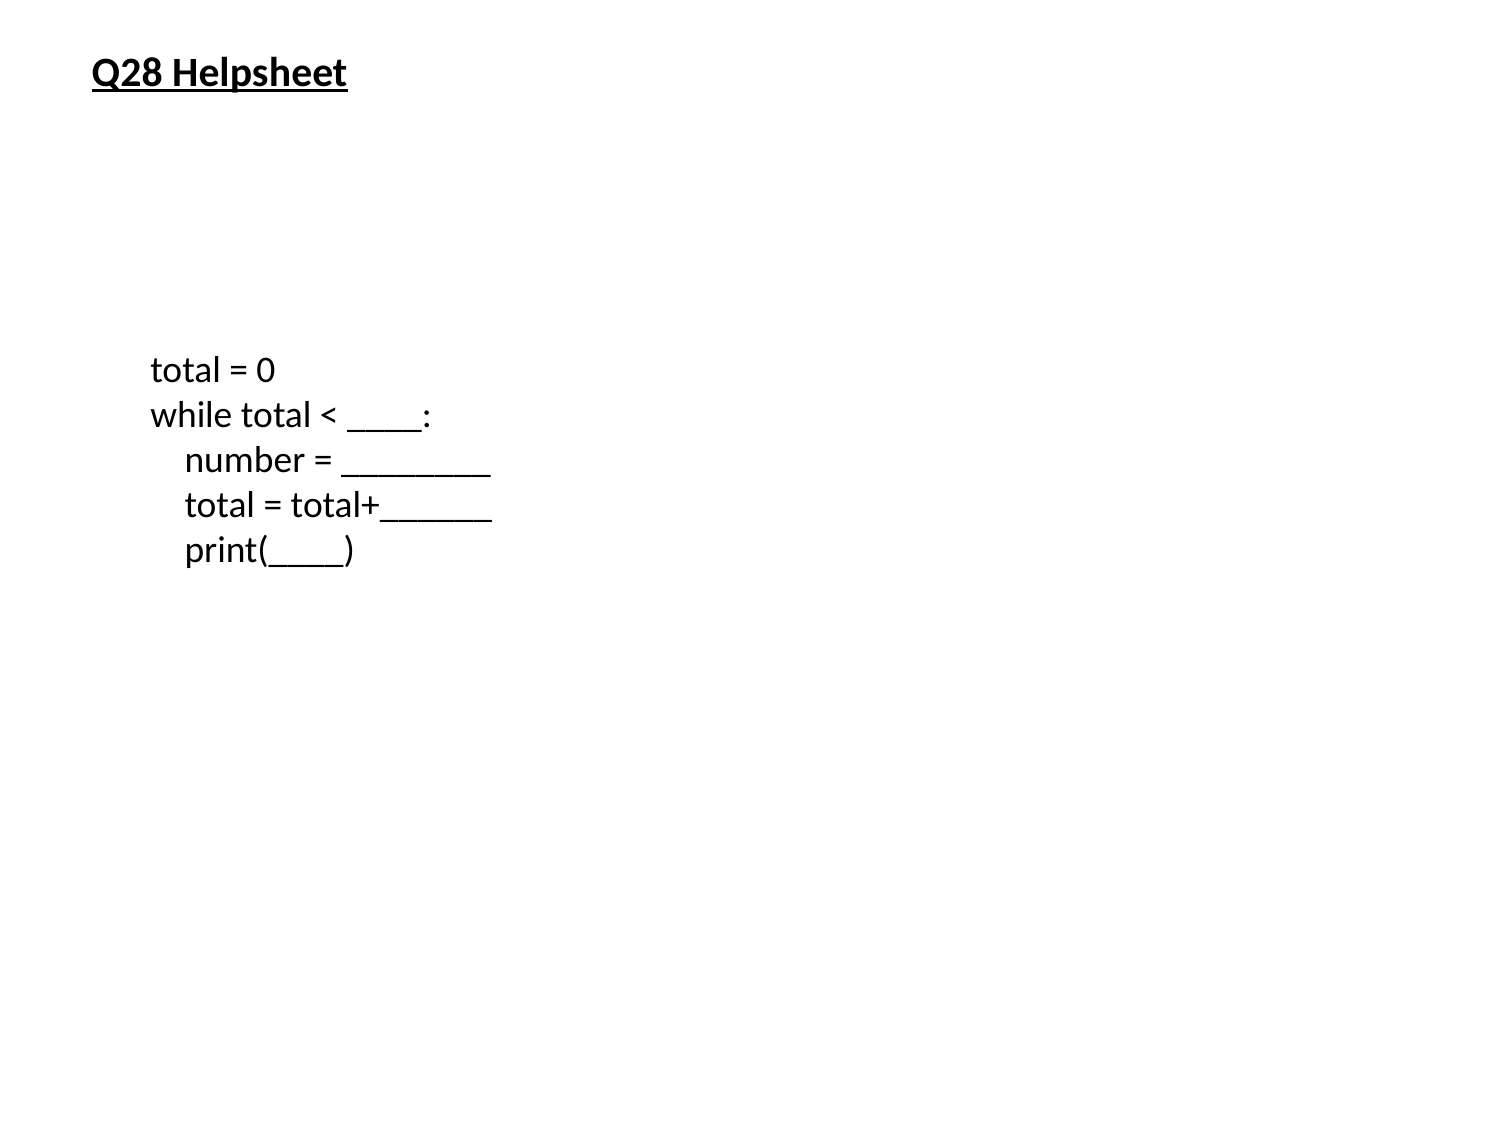

Q28 Helpsheet
total = 0
while total < ____:
    number = ________
    total = total+______
    print(____)